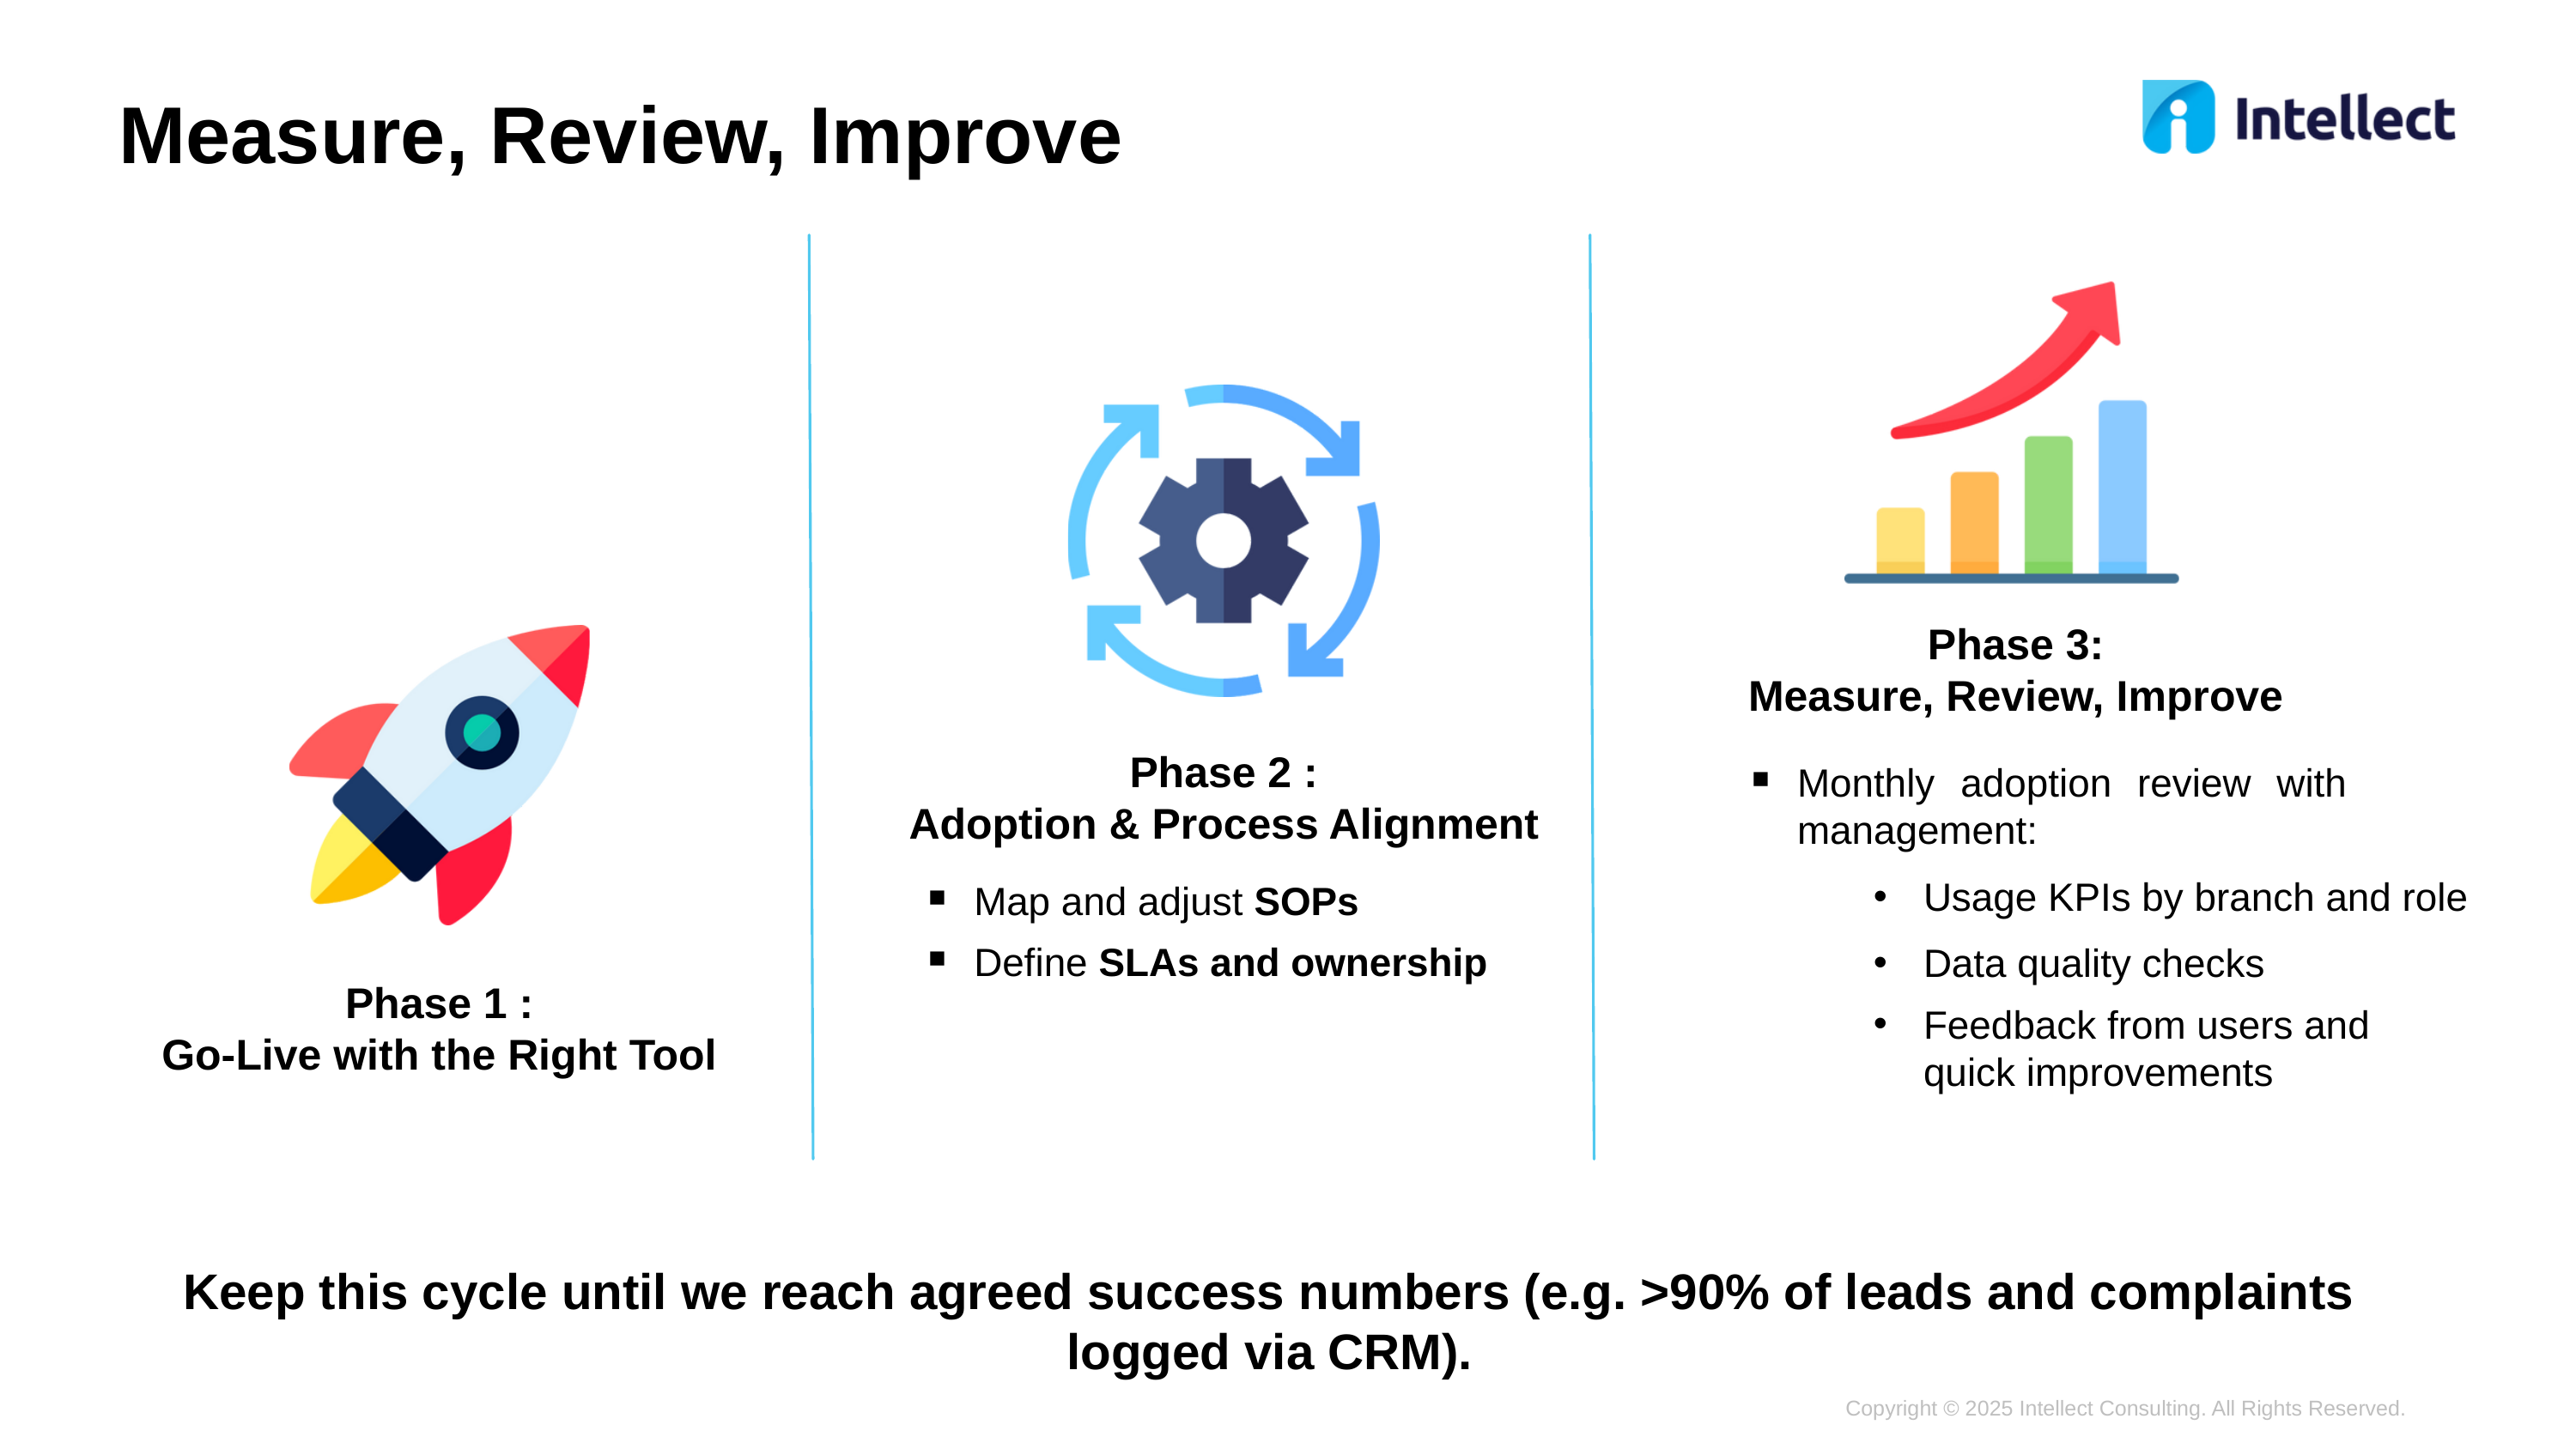

Measure, Review, Improve

Phase 3:
Measure, Review, Improve

Phase 2 :
Adoption & Process Alignment
Monthly adoption review with management:
Usage KPIs by branch and role
Map and adjust SOPs
Define SLAs and ownership
Data quality checks
Phase 1 :
Go-Live with the Right Tool

Feedback from users and quick improvements
Keep this cycle until we reach agreed success numbers (e.g. >90% of leads and complaints logged via CRM).

Copyright © 2025 Intellect Consulting. All Rights Reserved.